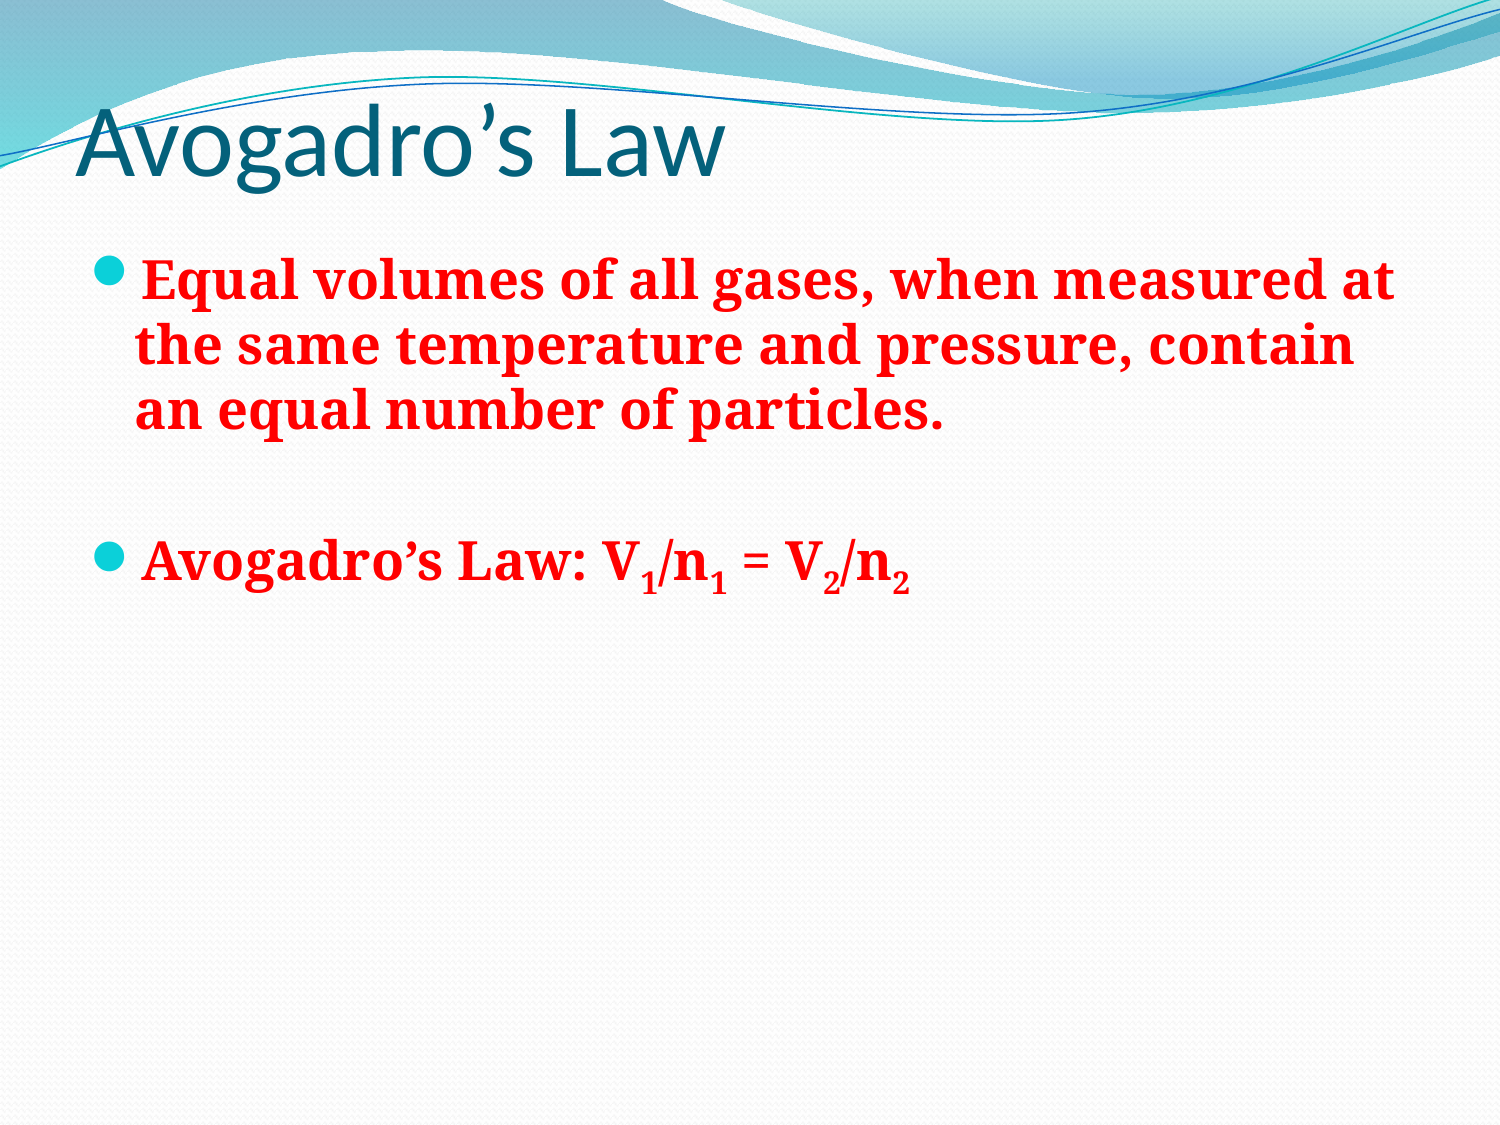

# Avogadro’s Law
Equal volumes of all gases, when measured at the same temperature and pressure, contain an equal number of particles.

Avogadro’s Law: V1/n1 = V2/n2